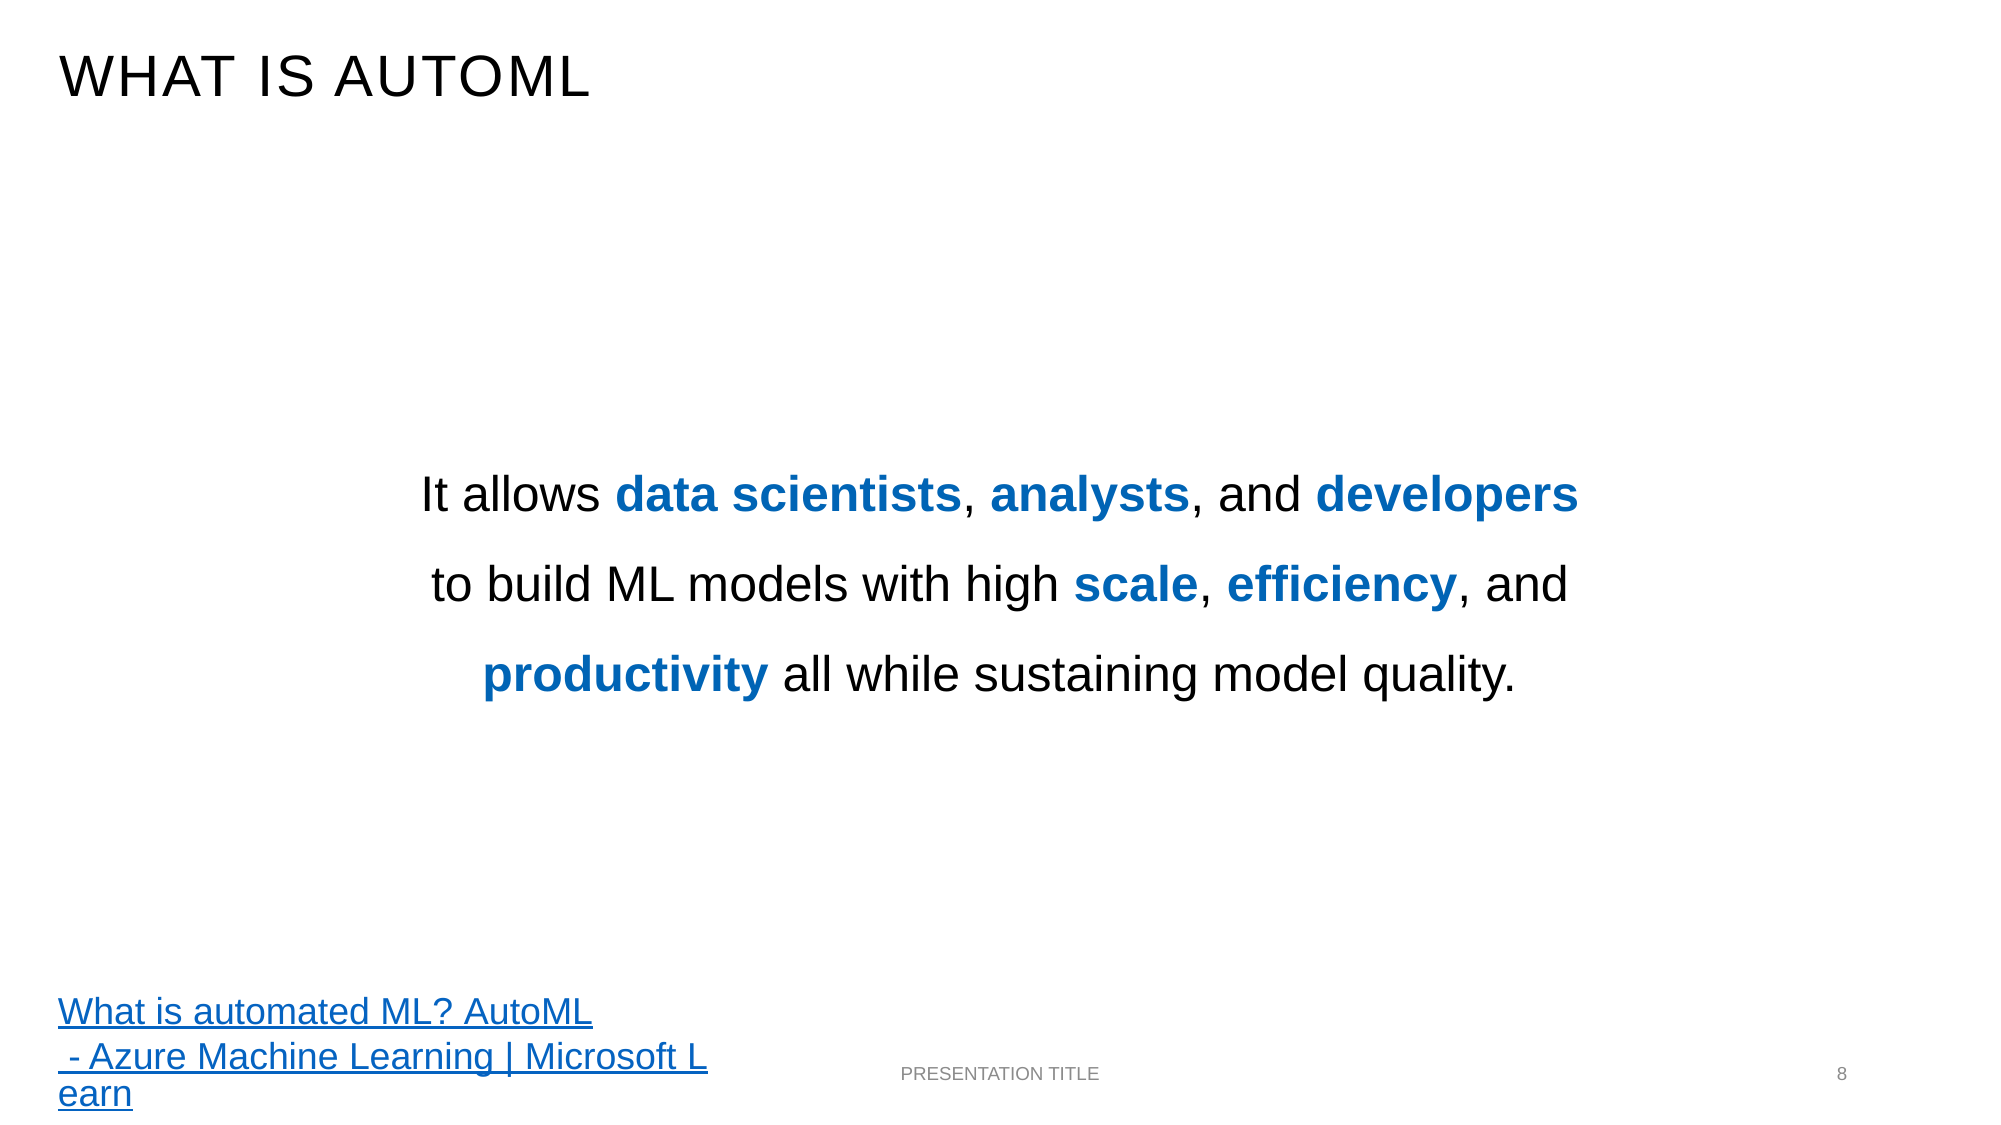

# What is AutoML
It allows data scientists, analysts, and developers to build ML models with high scale, efficiency, and productivity all while sustaining model quality.
What is automated ML? AutoML - Azure Machine Learning | Microsoft Learn
PRESENTATION TITLE
8